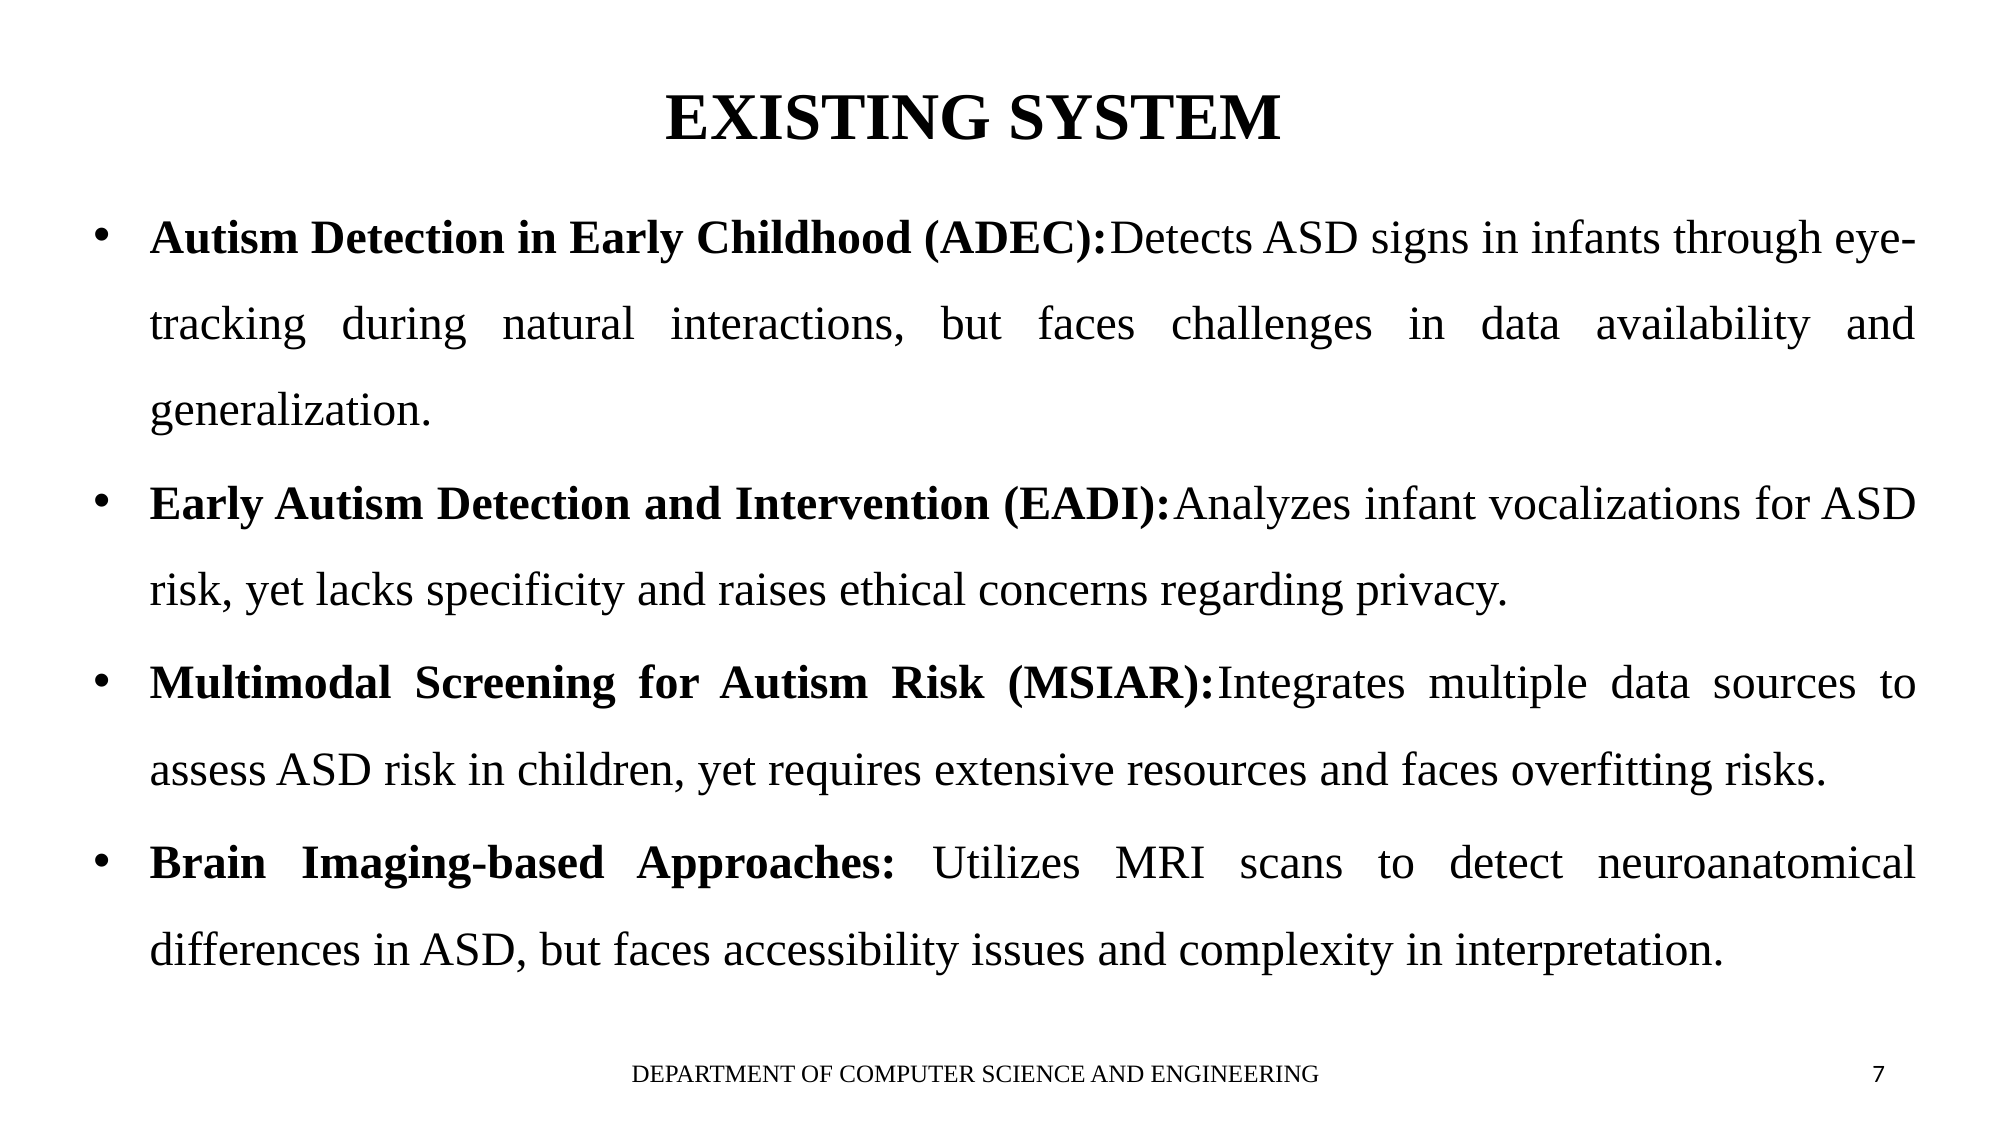

# EXISTING SYSTEM
Autism Detection in Early Childhood (ADEC):Detects ASD signs in infants through eye-tracking during natural interactions, but faces challenges in data availability and generalization.
Early Autism Detection and Intervention (EADI):Analyzes infant vocalizations for ASD risk, yet lacks specificity and raises ethical concerns regarding privacy.
Multimodal Screening for Autism Risk (MSIAR):Integrates multiple data sources to assess ASD risk in children, yet requires extensive resources and faces overfitting risks.
Brain Imaging-based Approaches: Utilizes MRI scans to detect neuroanatomical differences in ASD, but faces accessibility issues and complexity in interpretation.
DEPARTMENT OF COMPUTER SCIENCE AND ENGINEERING
7